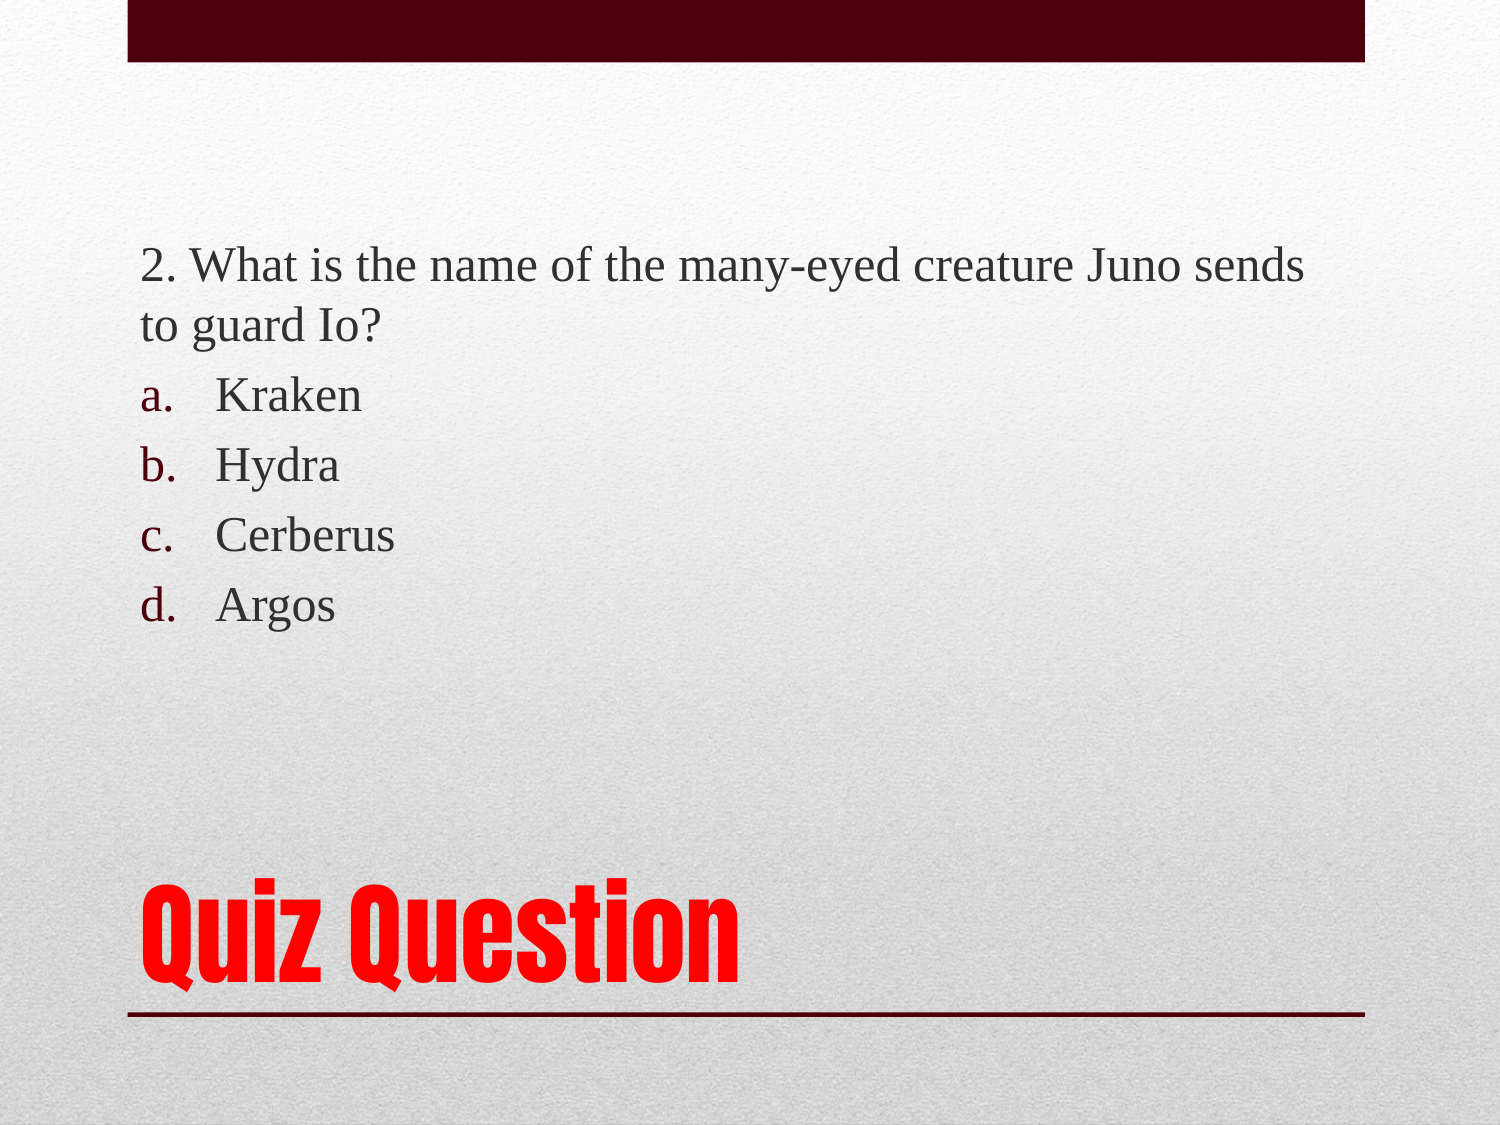

2. What is the name of the many-eyed creature Juno sends to guard Io?
Kraken
Hydra
Cerberus
Argos
# Quiz Question